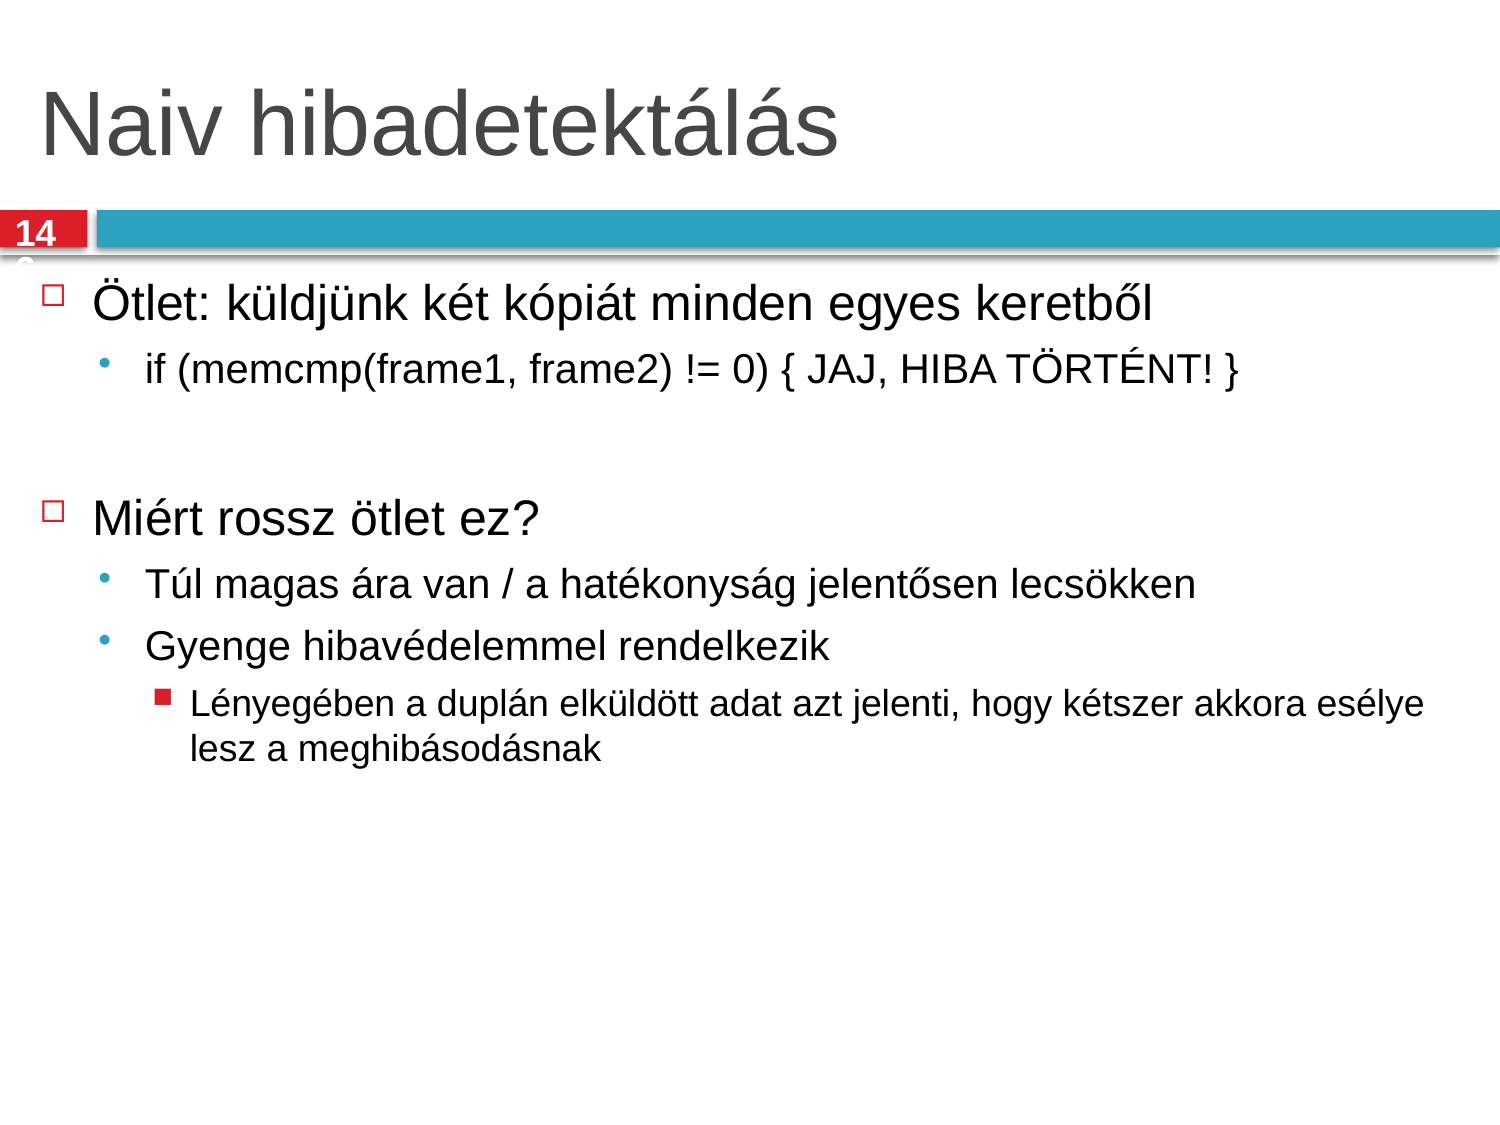

# Naiv hibadetektálás
146
Ötlet: küldjünk két kópiát minden egyes keretből
if (memcmp(frame1, frame2) != 0) { JAJ, HIBA TÖRTÉNT! }

Miért rossz ötlet ez?
Túl magas ára van / a hatékonyság jelentősen lecsökken
Gyenge hibavédelemmel rendelkezik
Lényegében a duplán elküldött adat azt jelenti, hogy kétszer akkora esélye lesz a meghibásodásnak